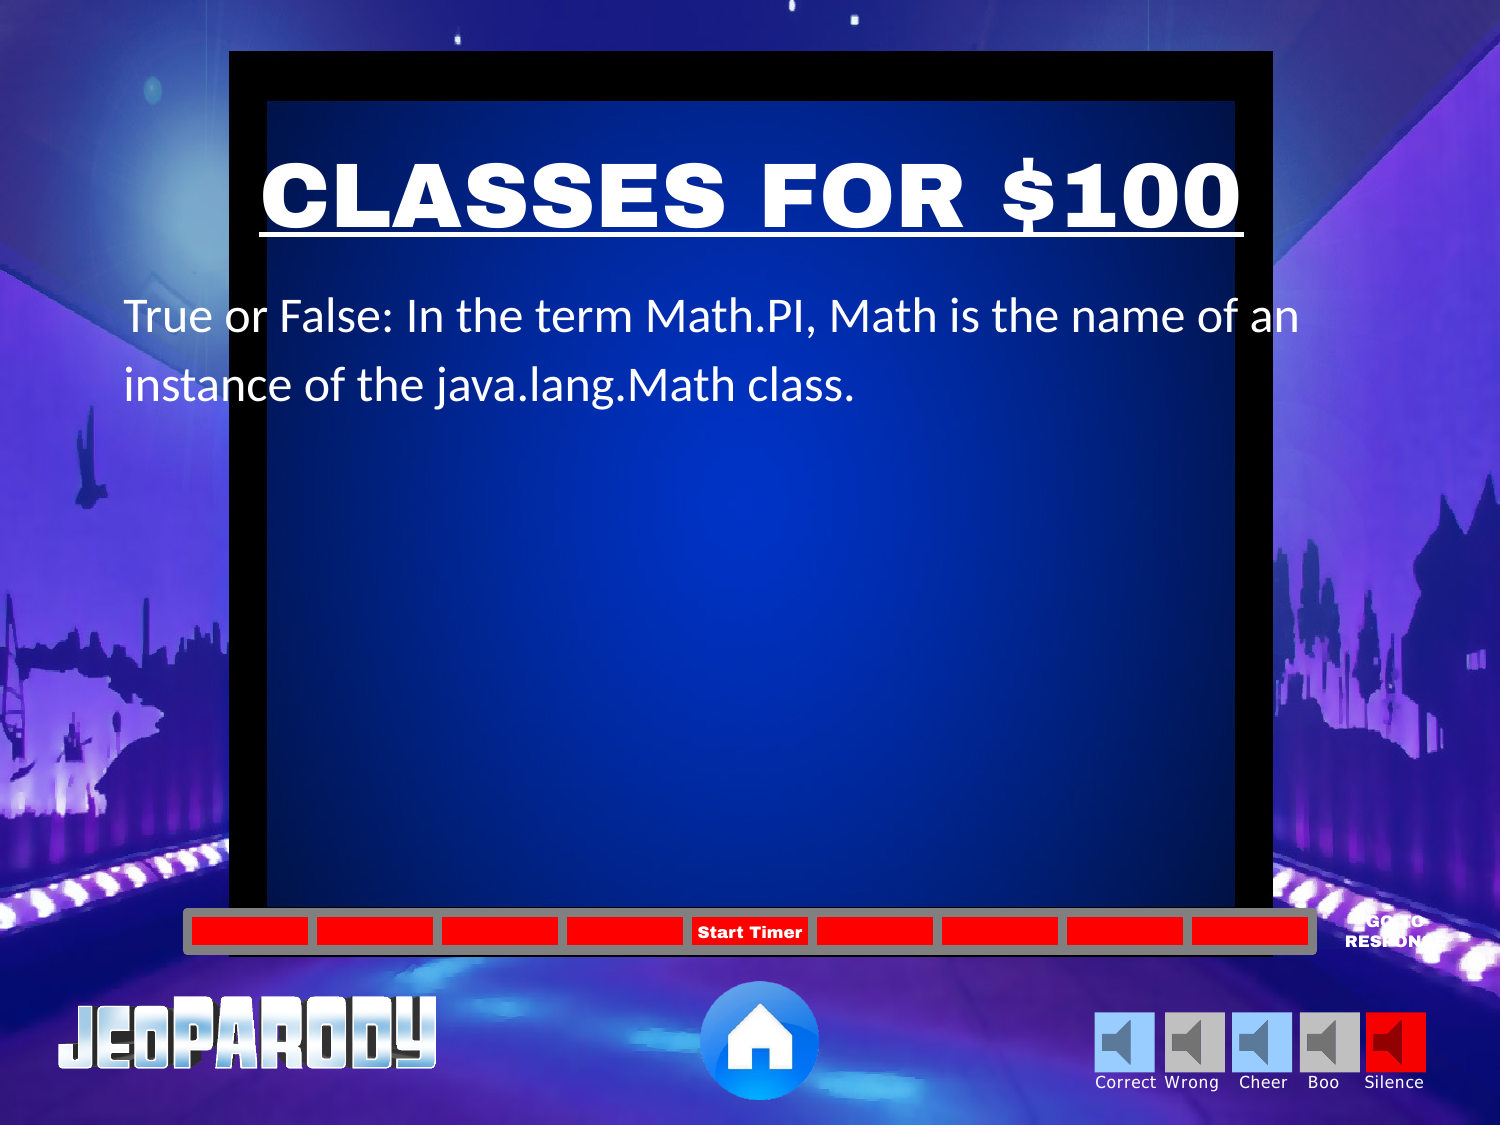

CLASSES FOR $100
True or False: In the term Math.PI, Math is the name of an instance of the java.lang.Math class.